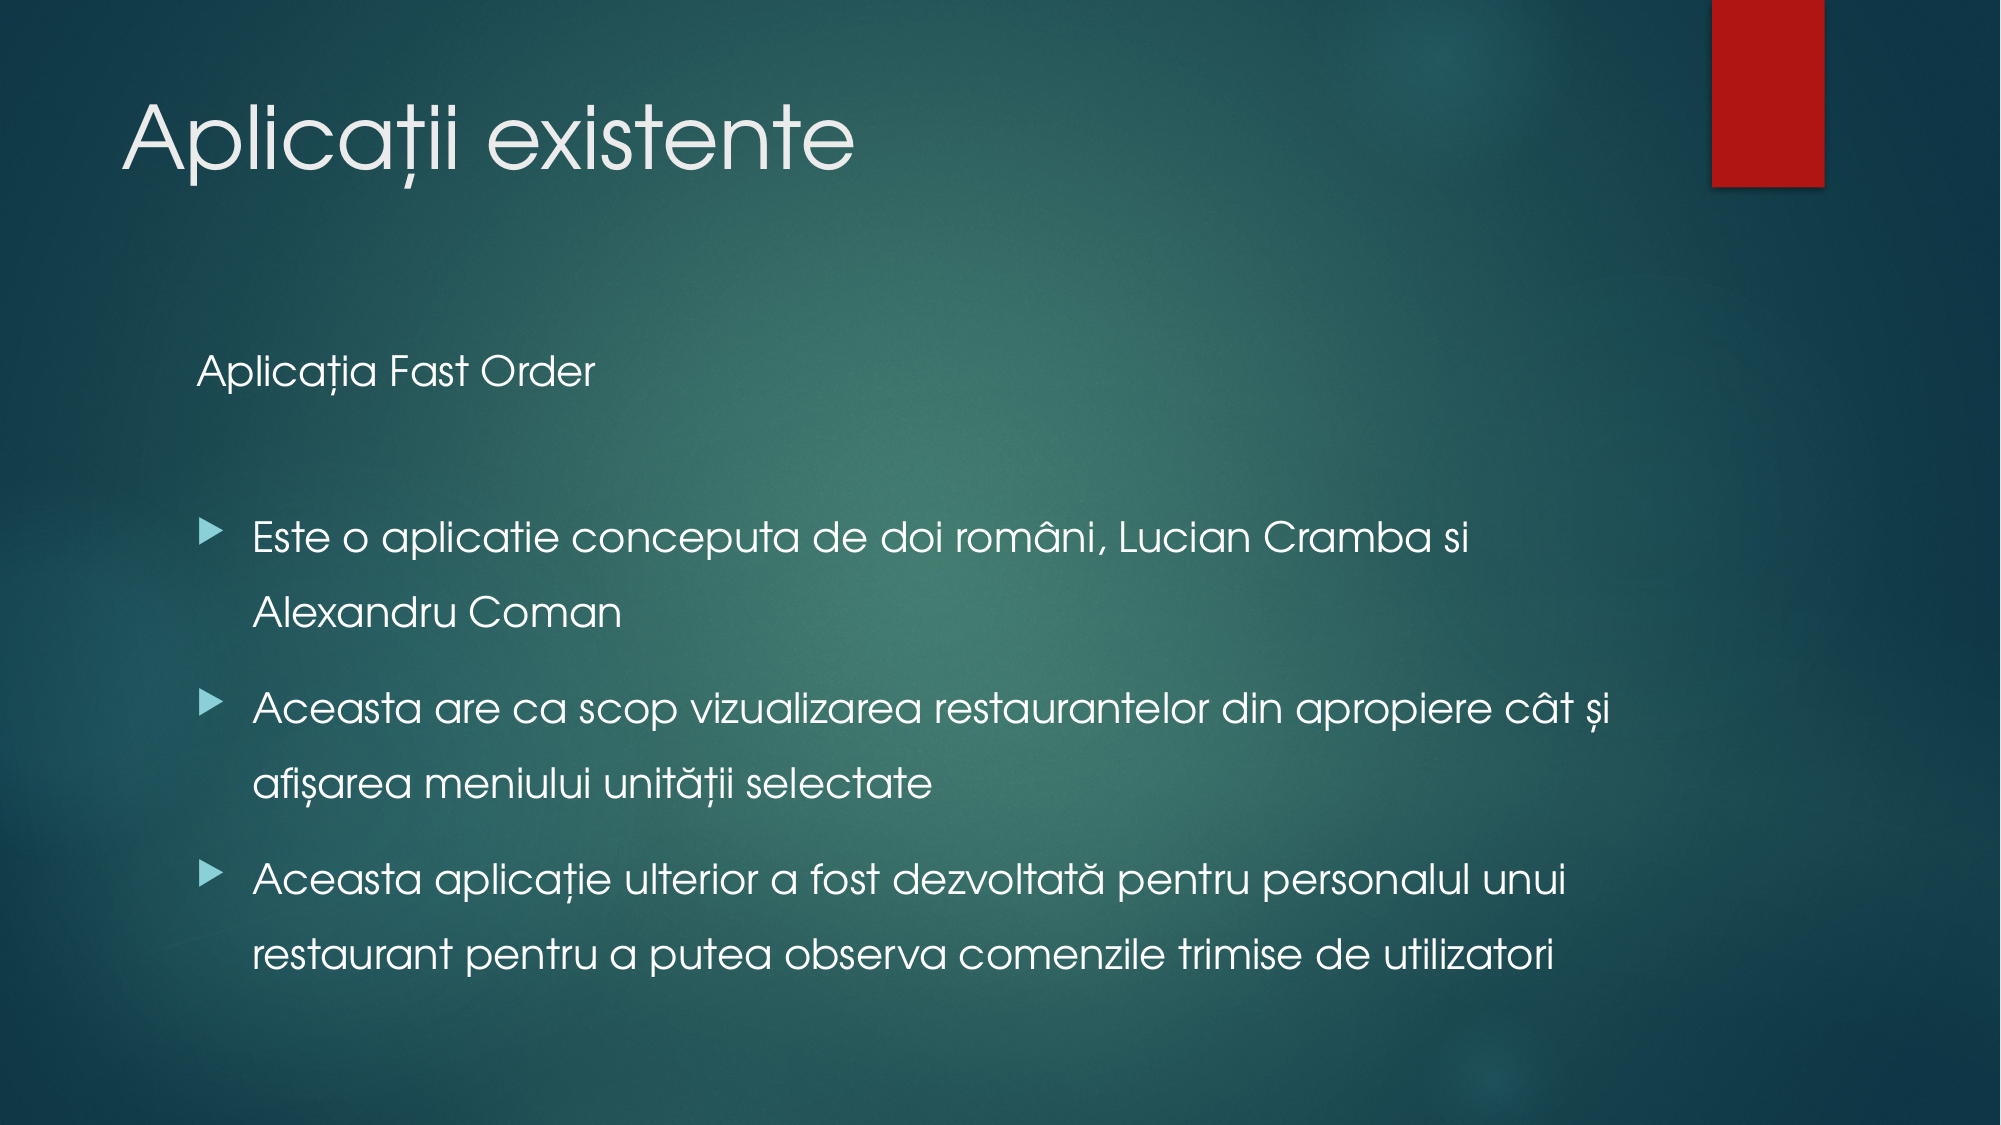

# Aplicații existente
Aplicația Fast Order

Este o aplicatie conceputa de doi români, Lucian Cramba si Alexandru Coman
Aceasta are ca scop vizualizarea restaurantelor din apropiere cât și afișarea meniului unității selectate
Aceasta aplicație ulterior a fost dezvoltată pentru personalul unui restaurant pentru a putea observa comenzile trimise de utilizatori